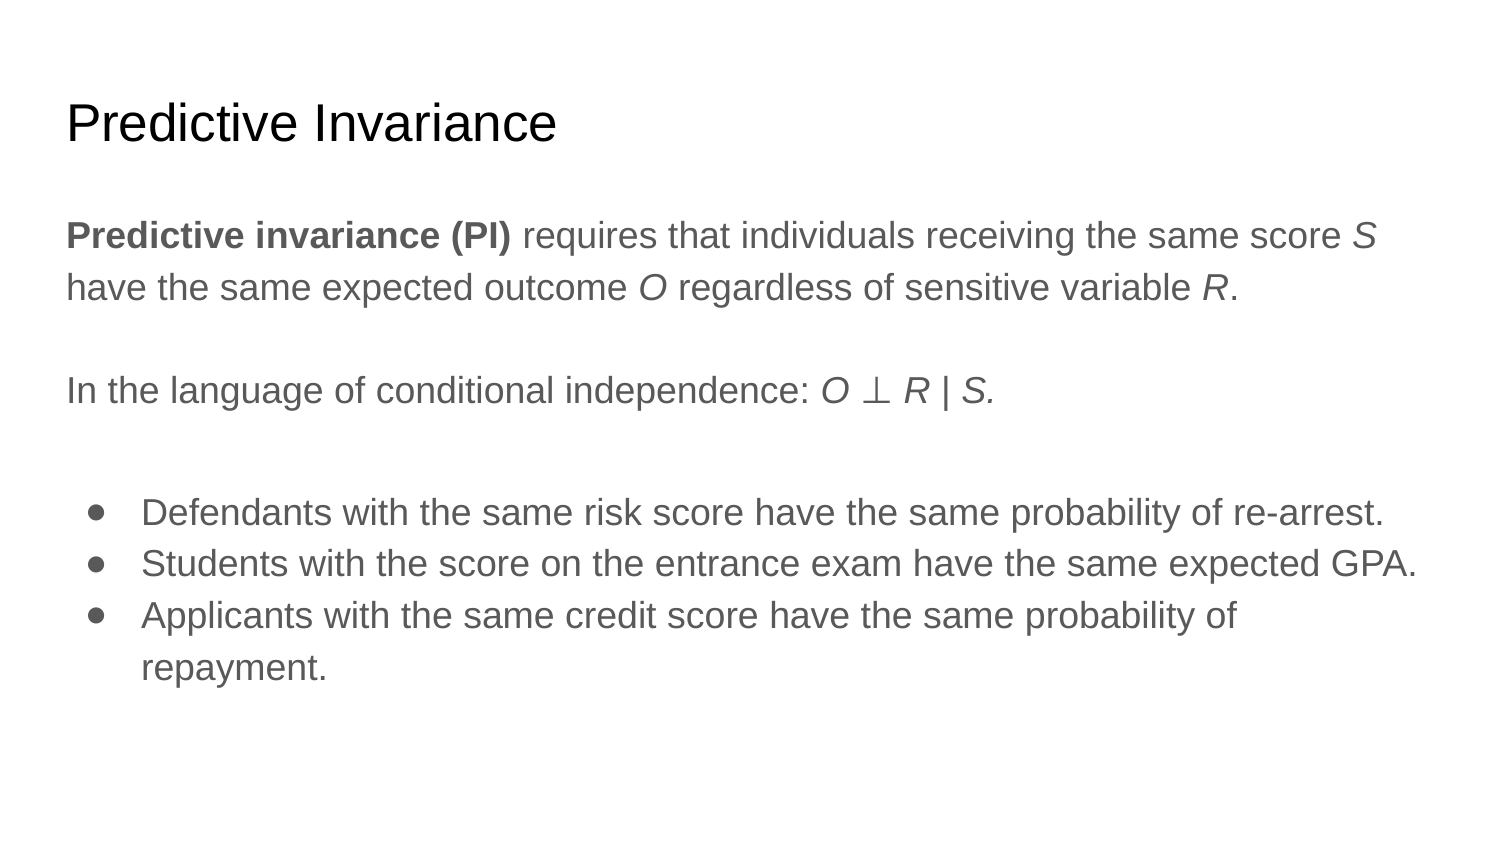

# Predictive Invariance
Predictive invariance (PI) requires that individuals receiving the same score S have the same expected outcome O regardless of sensitive variable R.
In the language of conditional independence: O ⊥ R | S.
Defendants with the same risk score have the same probability of re-arrest.
Students with the score on the entrance exam have the same expected GPA.
Applicants with the same credit score have the same probability of repayment.